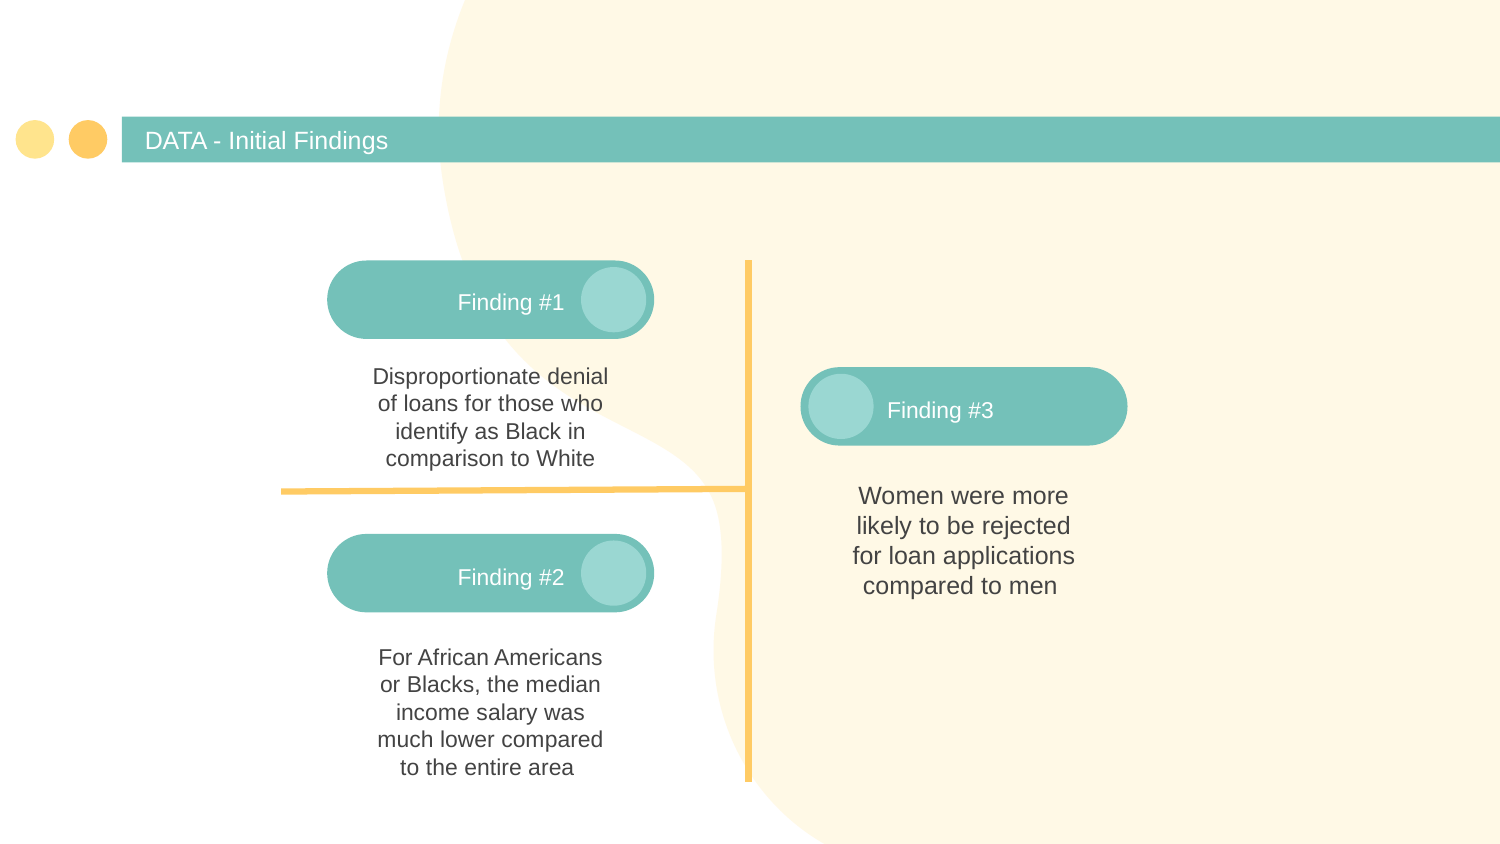

# DATA - Initial Findings

Finding #1
Disproportionate denial of loans for those who identify as Black in comparison to White

Finding #3
Women were more likely to be rejected for loan applications compared to men

Finding #2
For African Americans or Blacks, the median income salary was much lower compared to the entire area